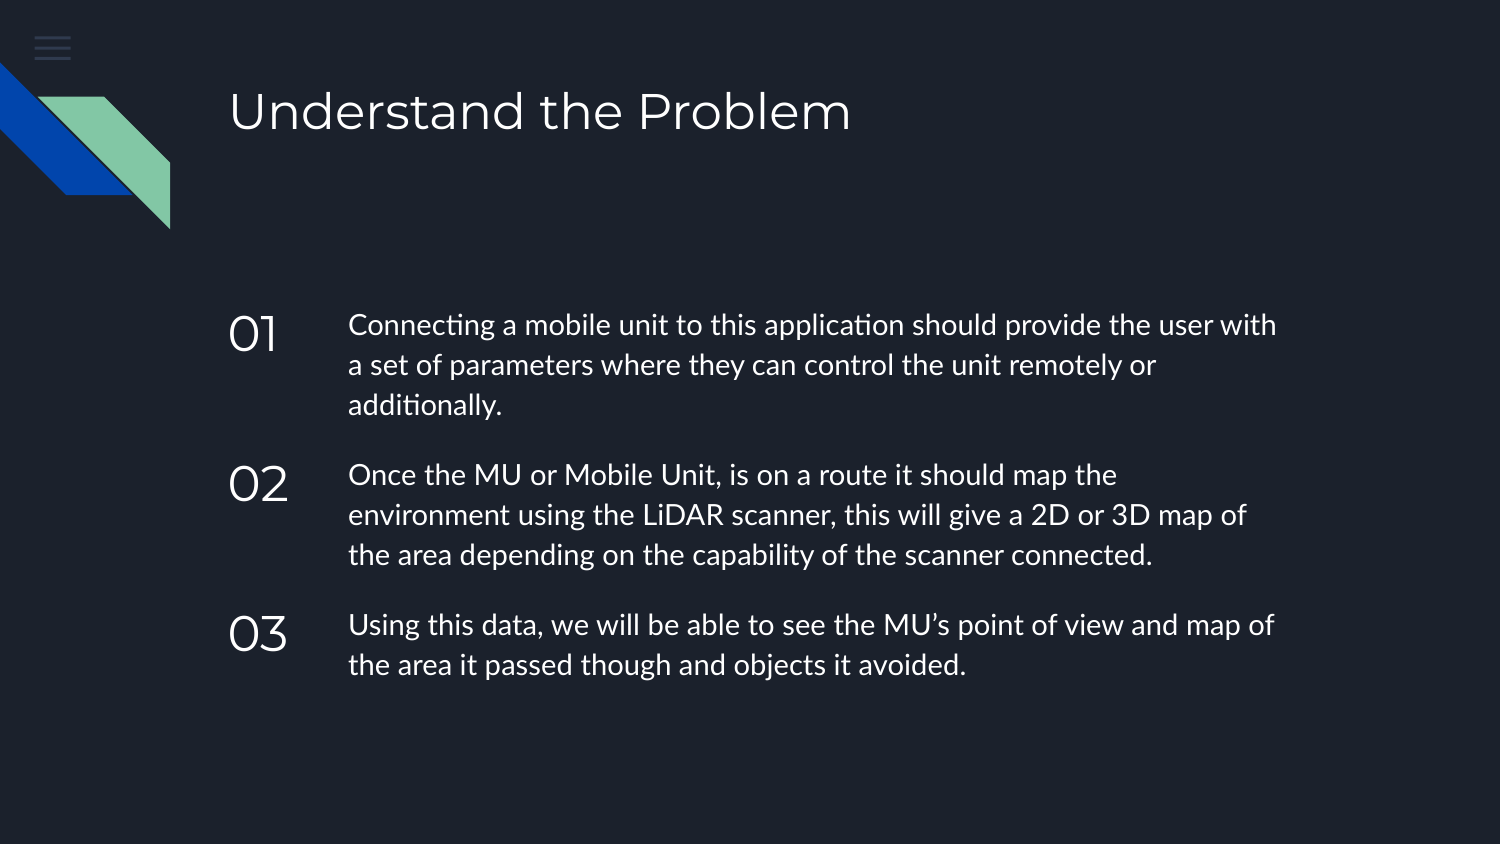

# Understand the Problem
01

Connecting a mobile unit to this application should provide the user with a set of parameters where they can control the unit remotely or additionally.
02

Once the MU or Mobile Unit, is on a route it should map the environment using the LiDAR scanner, this will give a 2D or 3D map of the area depending on the capability of the scanner connected.
03
Using this data, we will be able to see the MU’s point of view and map of the area it passed though and objects it avoided.